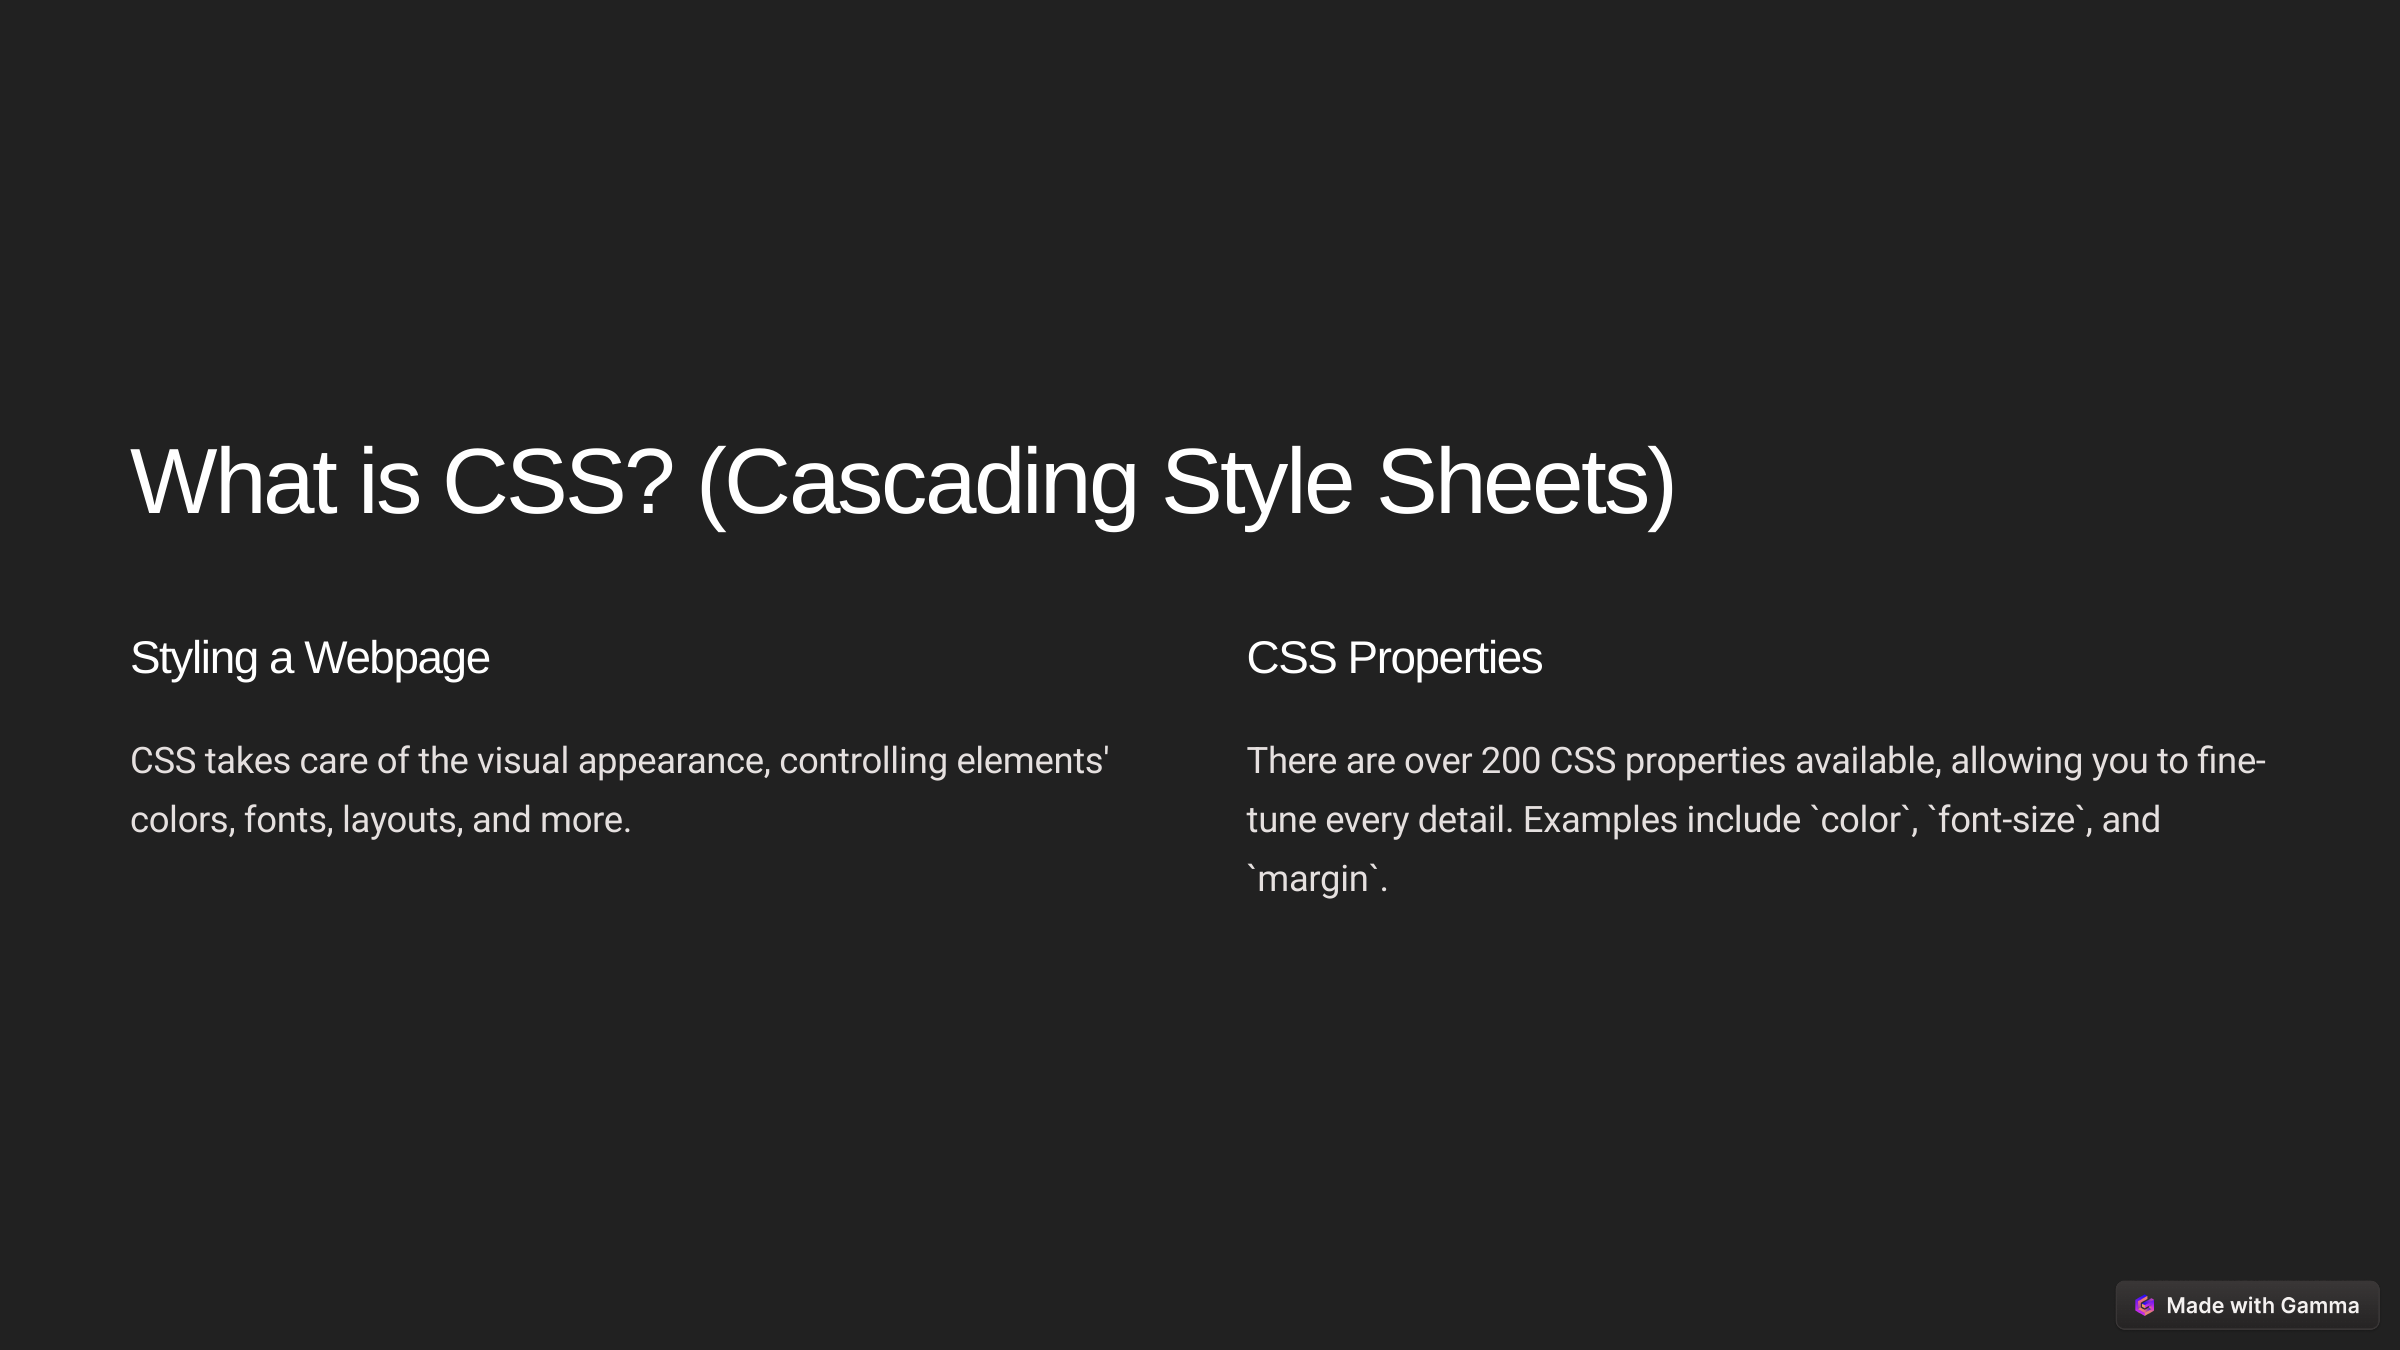

What is CSS? (Cascading Style Sheets)
Styling a Webpage
CSS Properties
CSS takes care of the visual appearance, controlling elements' colors, fonts, layouts, and more.
There are over 200 CSS properties available, allowing you to fine-tune every detail. Examples include `color`, `font-size`, and `margin`.